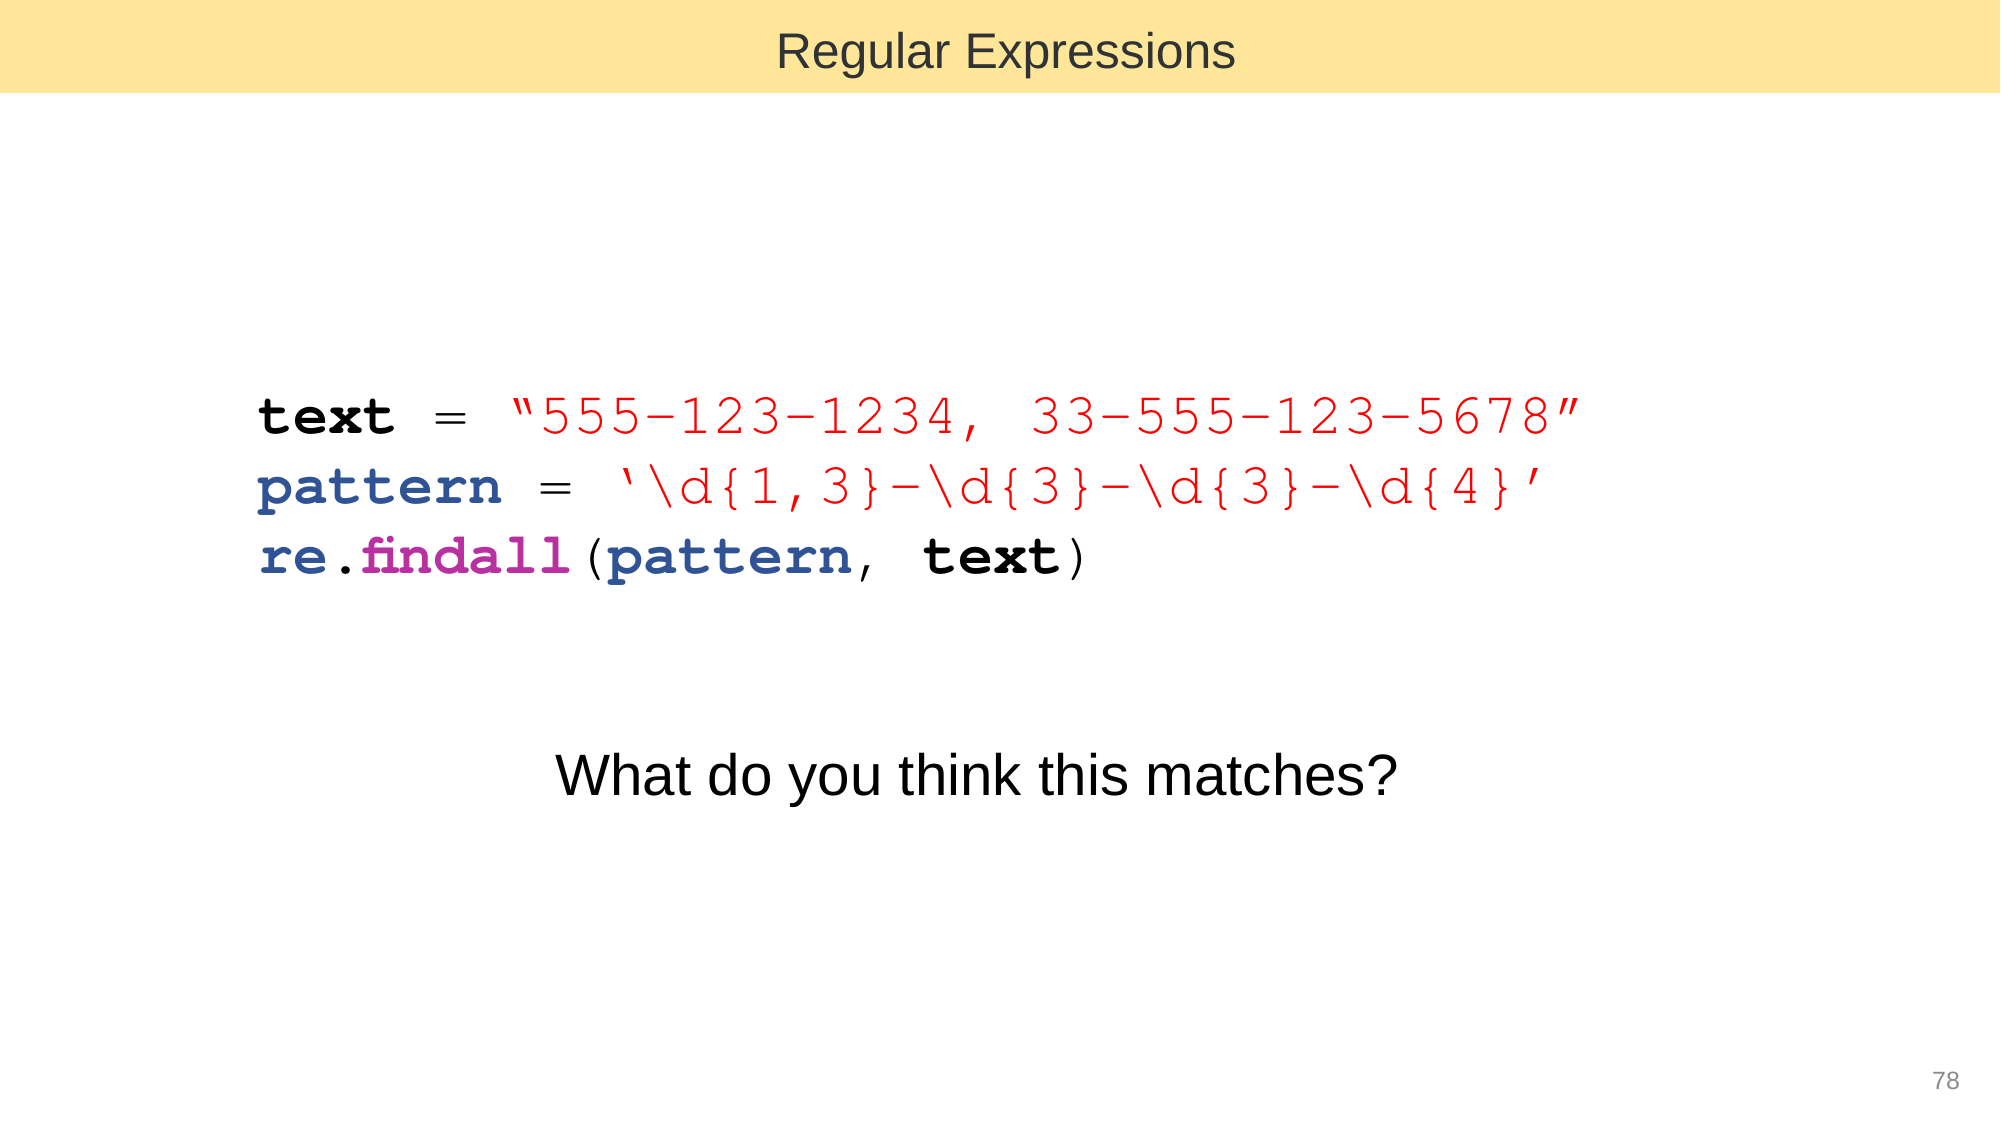

Regular Expressions
text = “555-123-1234, 33-555-123-5678”
pattern = ‘\d{1,3}-\d{3}-\d{3}-\d{4}’
re.findall(pattern, text)
What do you think this matches?
78